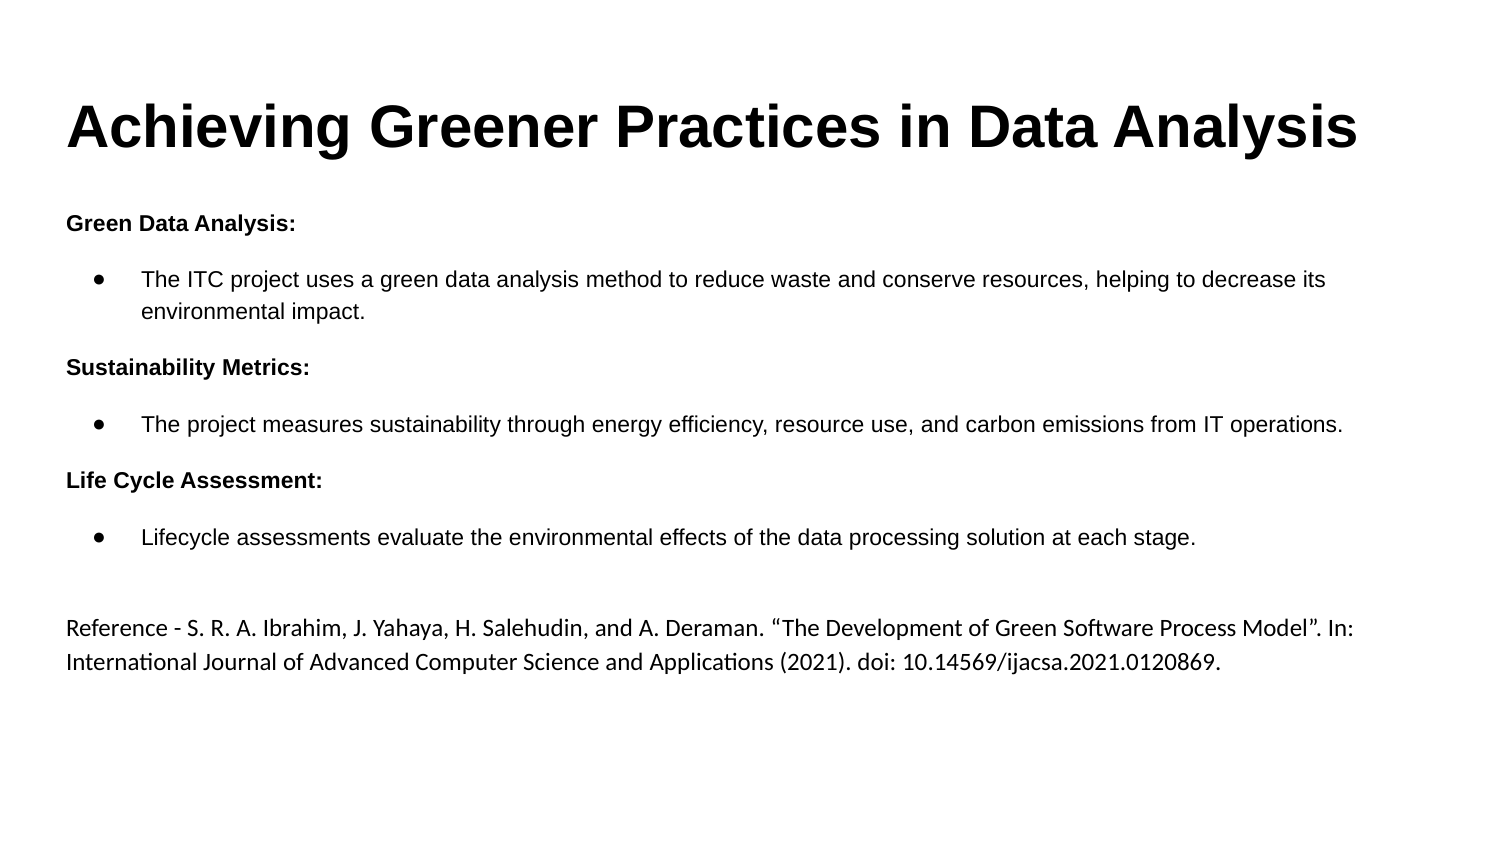

# Achieving Greener Practices in Data Analysis
Green Data Analysis:
The ITC project uses a green data analysis method to reduce waste and conserve resources, helping to decrease its environmental impact.
Sustainability Metrics:
The project measures sustainability through energy efficiency, resource use, and carbon emissions from IT operations.
Life Cycle Assessment:
Lifecycle assessments evaluate the environmental effects of the data processing solution at each stage.

Reference - S. R. A. Ibrahim, J. Yahaya, H. Salehudin, and A. Deraman. “The Development of Green Software Process Model”. In: International Journal of Advanced Computer Science and Applications (2021). doi: 10.14569/ijacsa.2021.0120869.